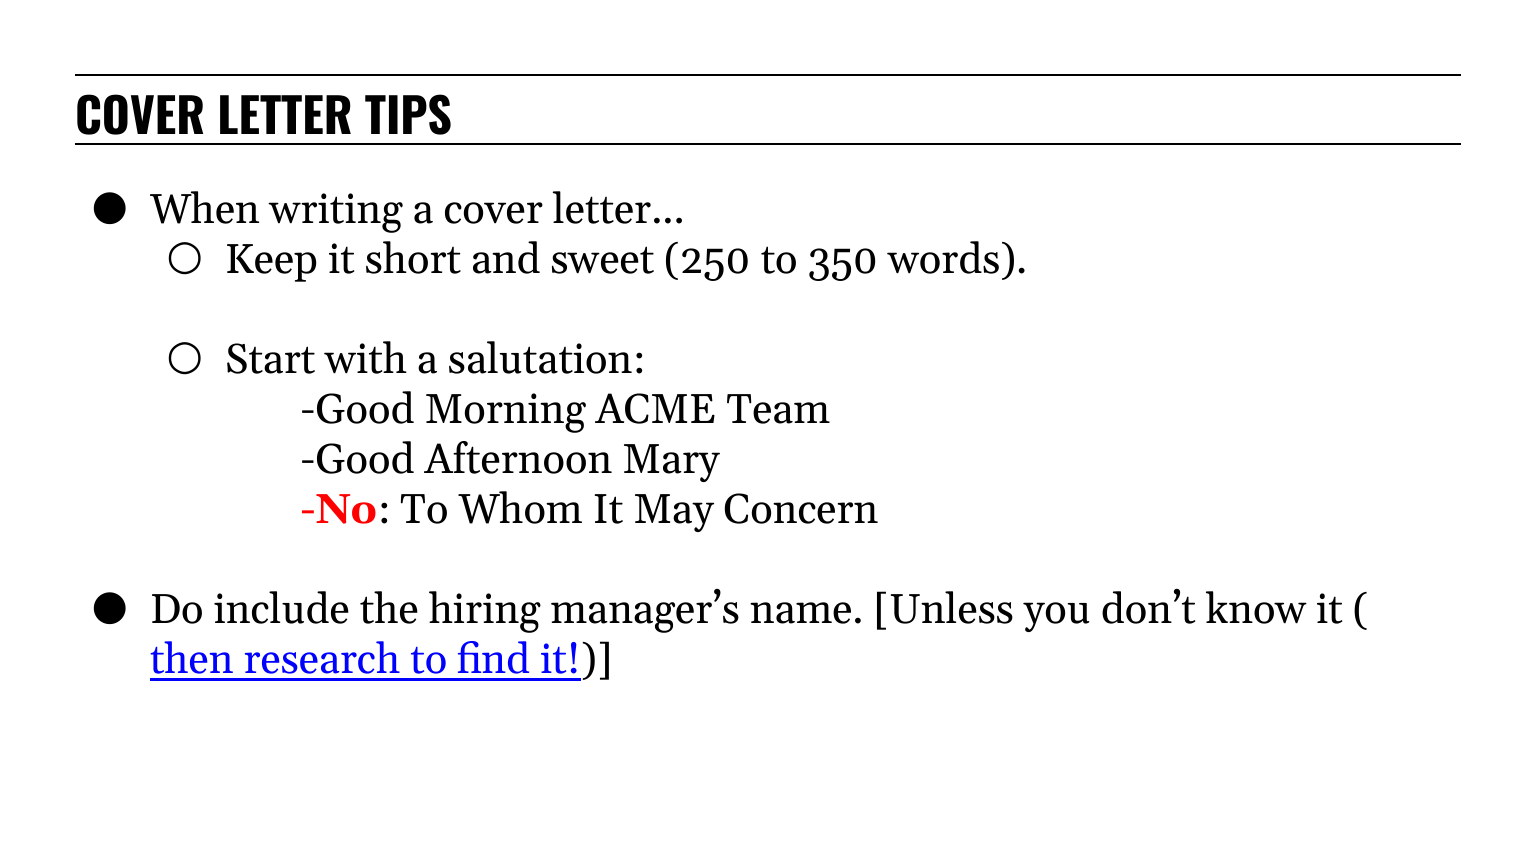

COVER LETTER TIPS

When writing a cover letter...
Keep it short and sweet (250 to 350 words).
Start with a salutation:
-Good Morning ACME Team
-Good Afternoon Mary
-No: To Whom It May Concern
Do include the hiring manager’s name. [Unless you don’t know it (then research to find it!)]